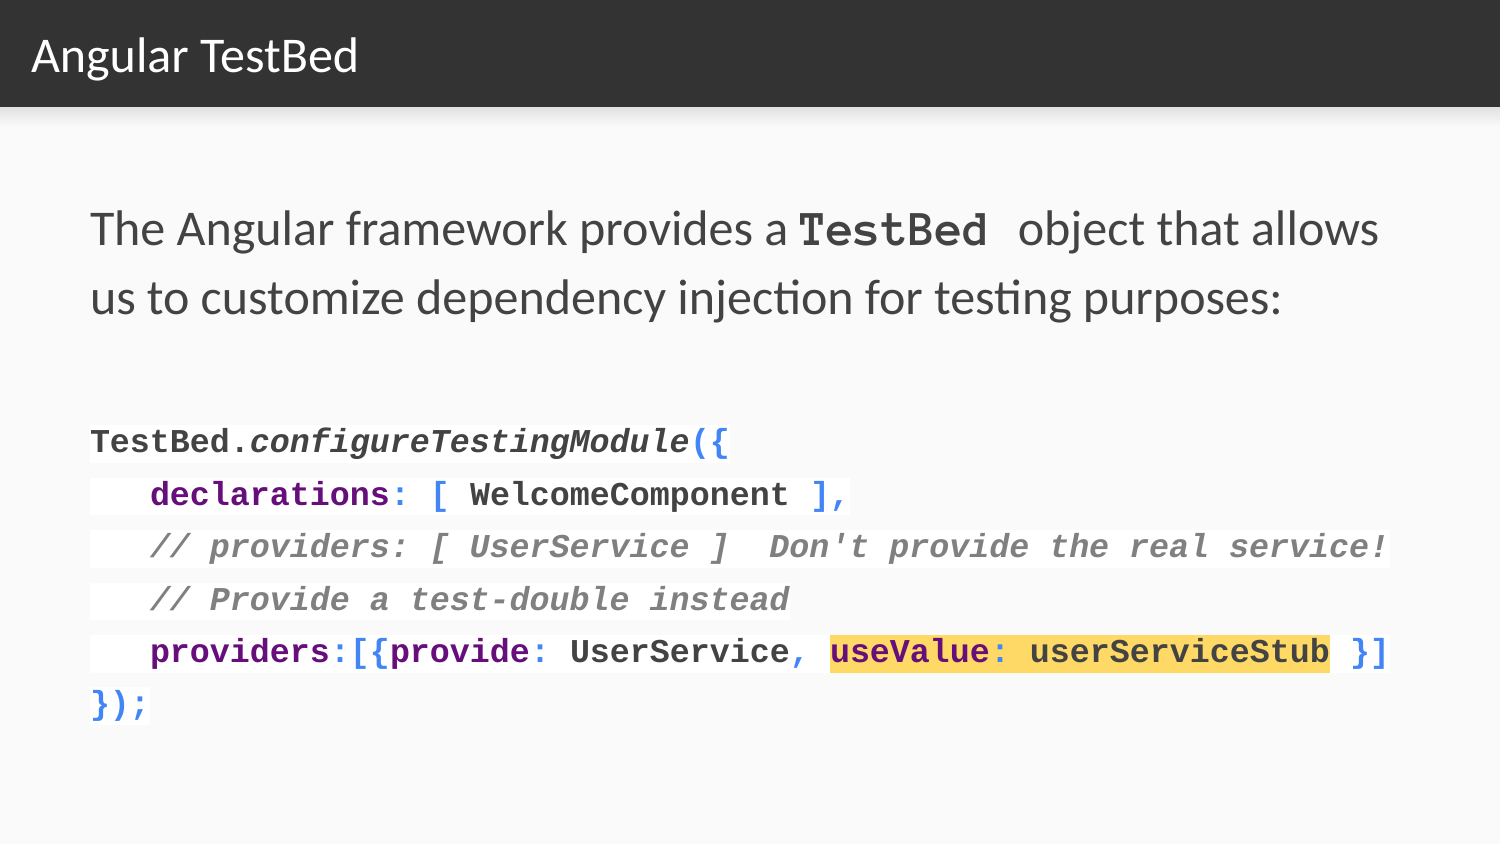

# Angular TestBed
The Angular framework provides a TestBed object that allows us to customize dependency injection for testing purposes:

TestBed.configureTestingModule({
   declarations: [ WelcomeComponent ],
   // providers: [ UserService ]  Don't provide the real service!
   // Provide a test-double instead
   providers:[{provide: UserService, useValue: userServiceStub }]
});